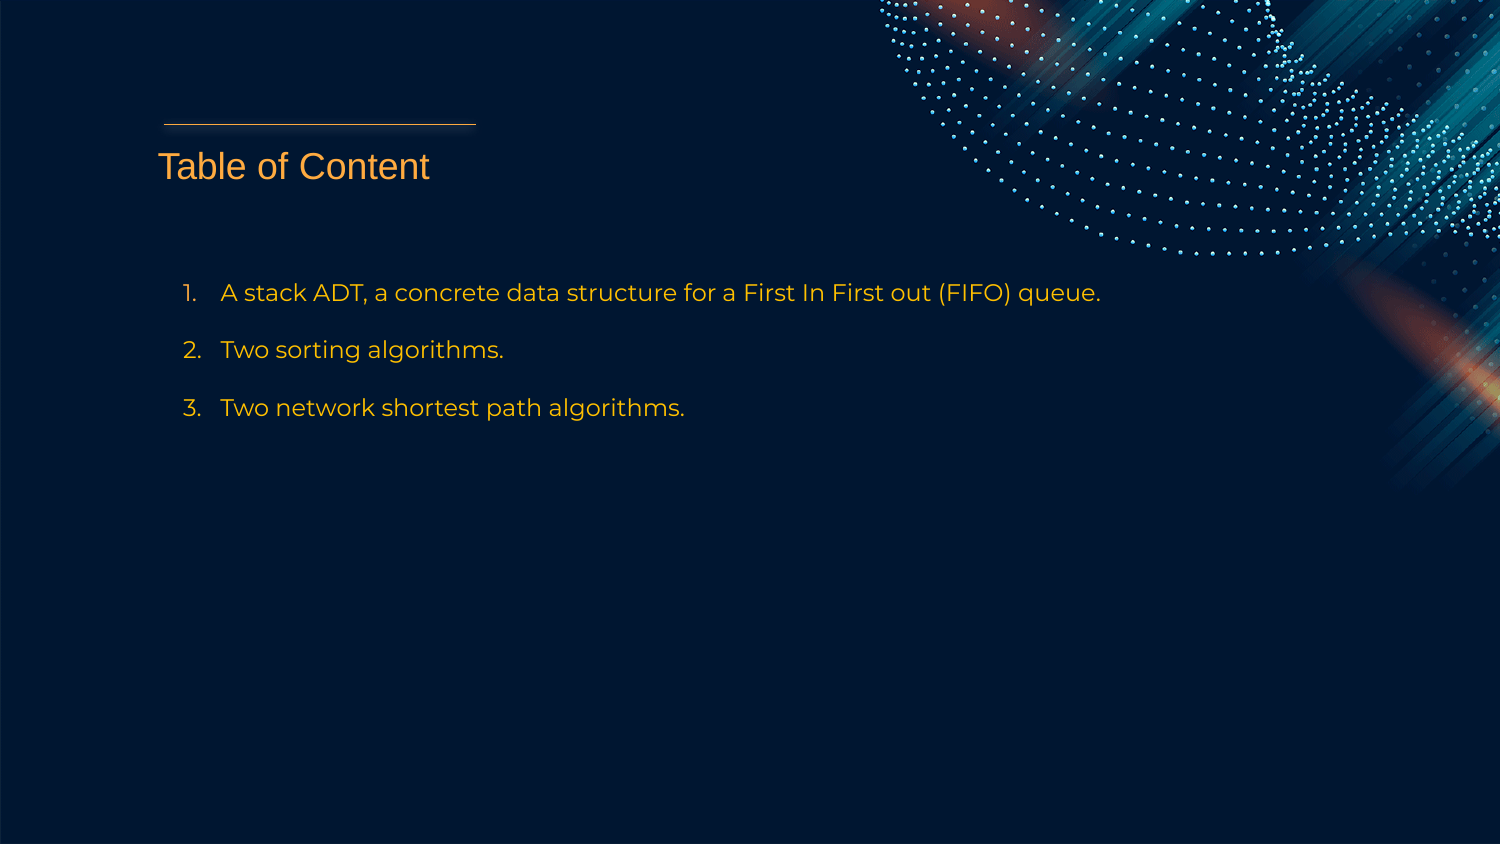

# Table of Content

A stack ADT, a concrete data structure for a First In First out (FIFO) queue.

2.   Two sorting algorithms.

3.   Two network shortest path algorithms.